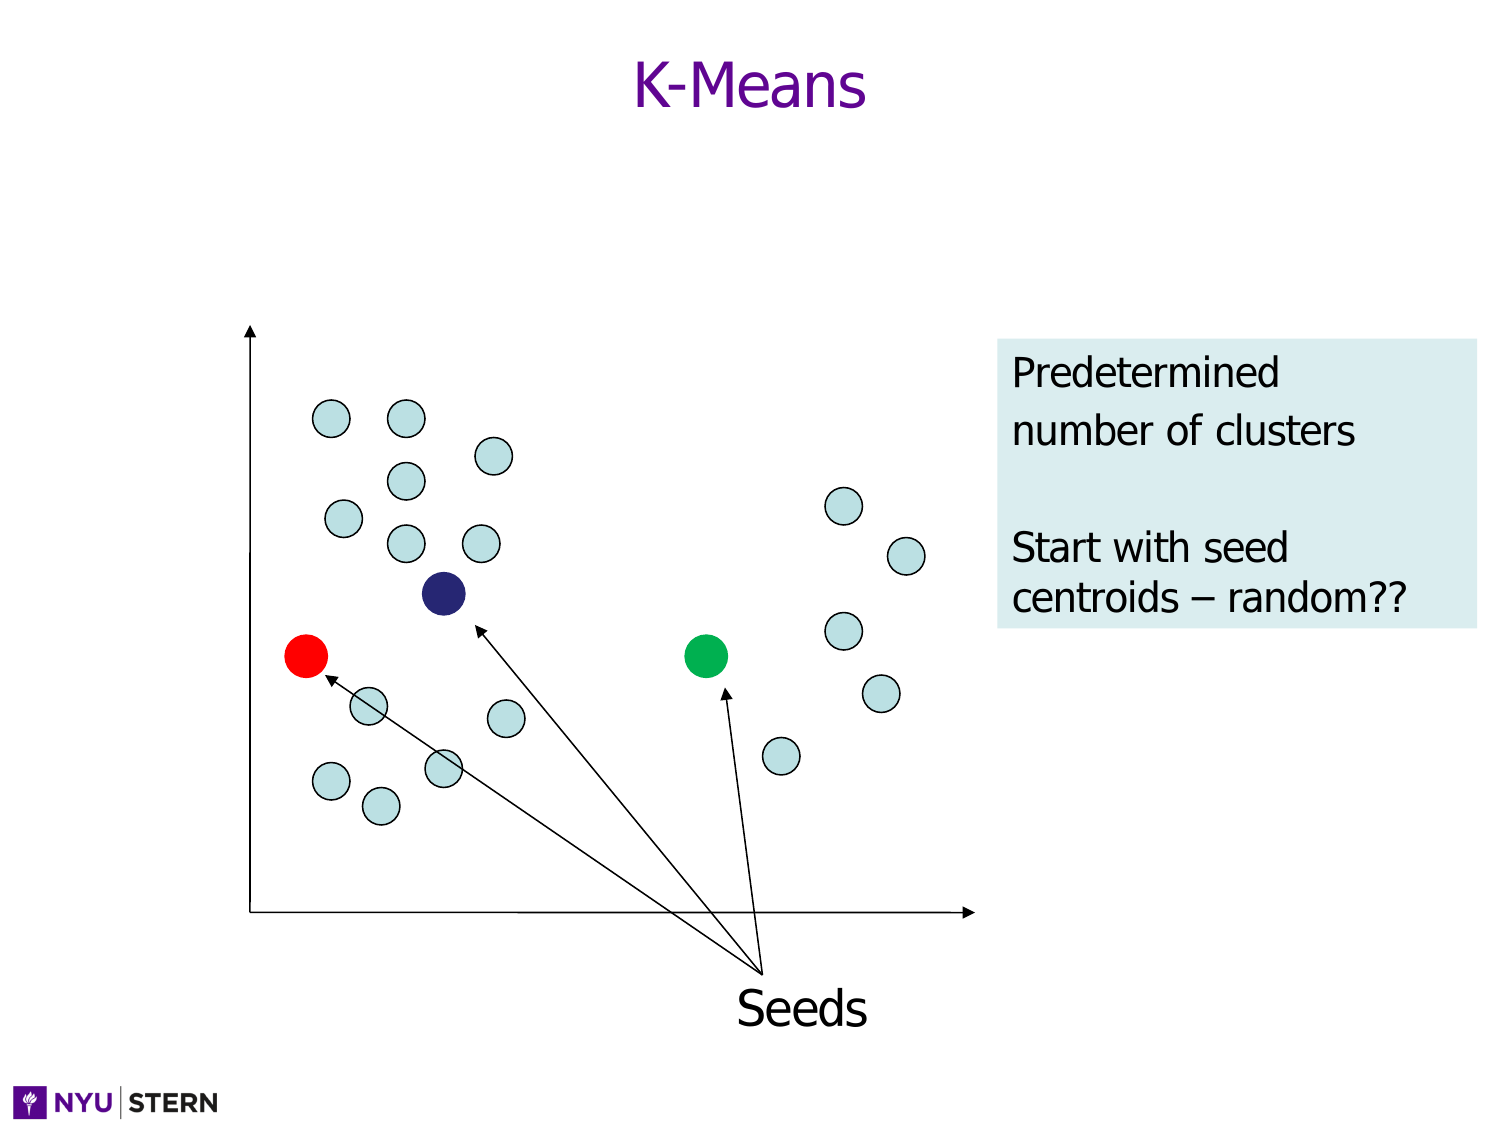

# K-Means

Predetermined
number of clusters

Start with seed centroids – random??

Seeds